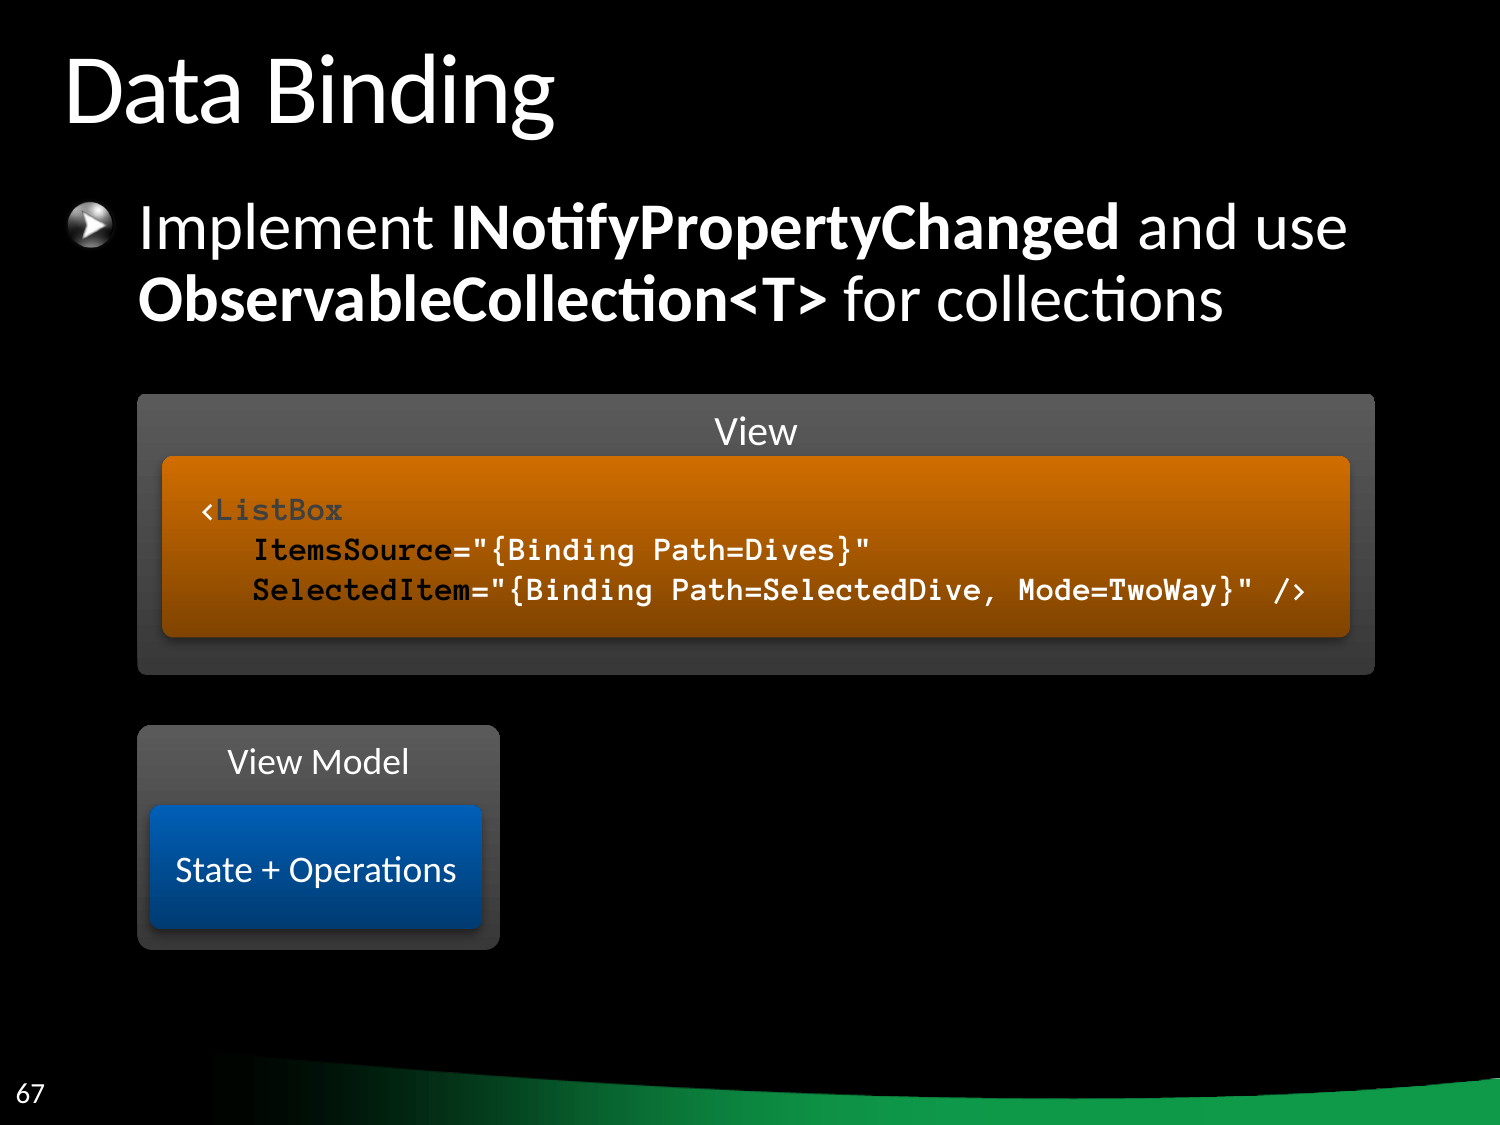

# Data Binding
Implement INotifyPropertyChanged and use ObservableCollection<T> for collections
View
 <ListBox
    ItemsSource="{Binding Path=Dives}"
    SelectedItem="{Binding Path=SelectedDive, Mode=TwoWay}" />
View Model
State + Operations